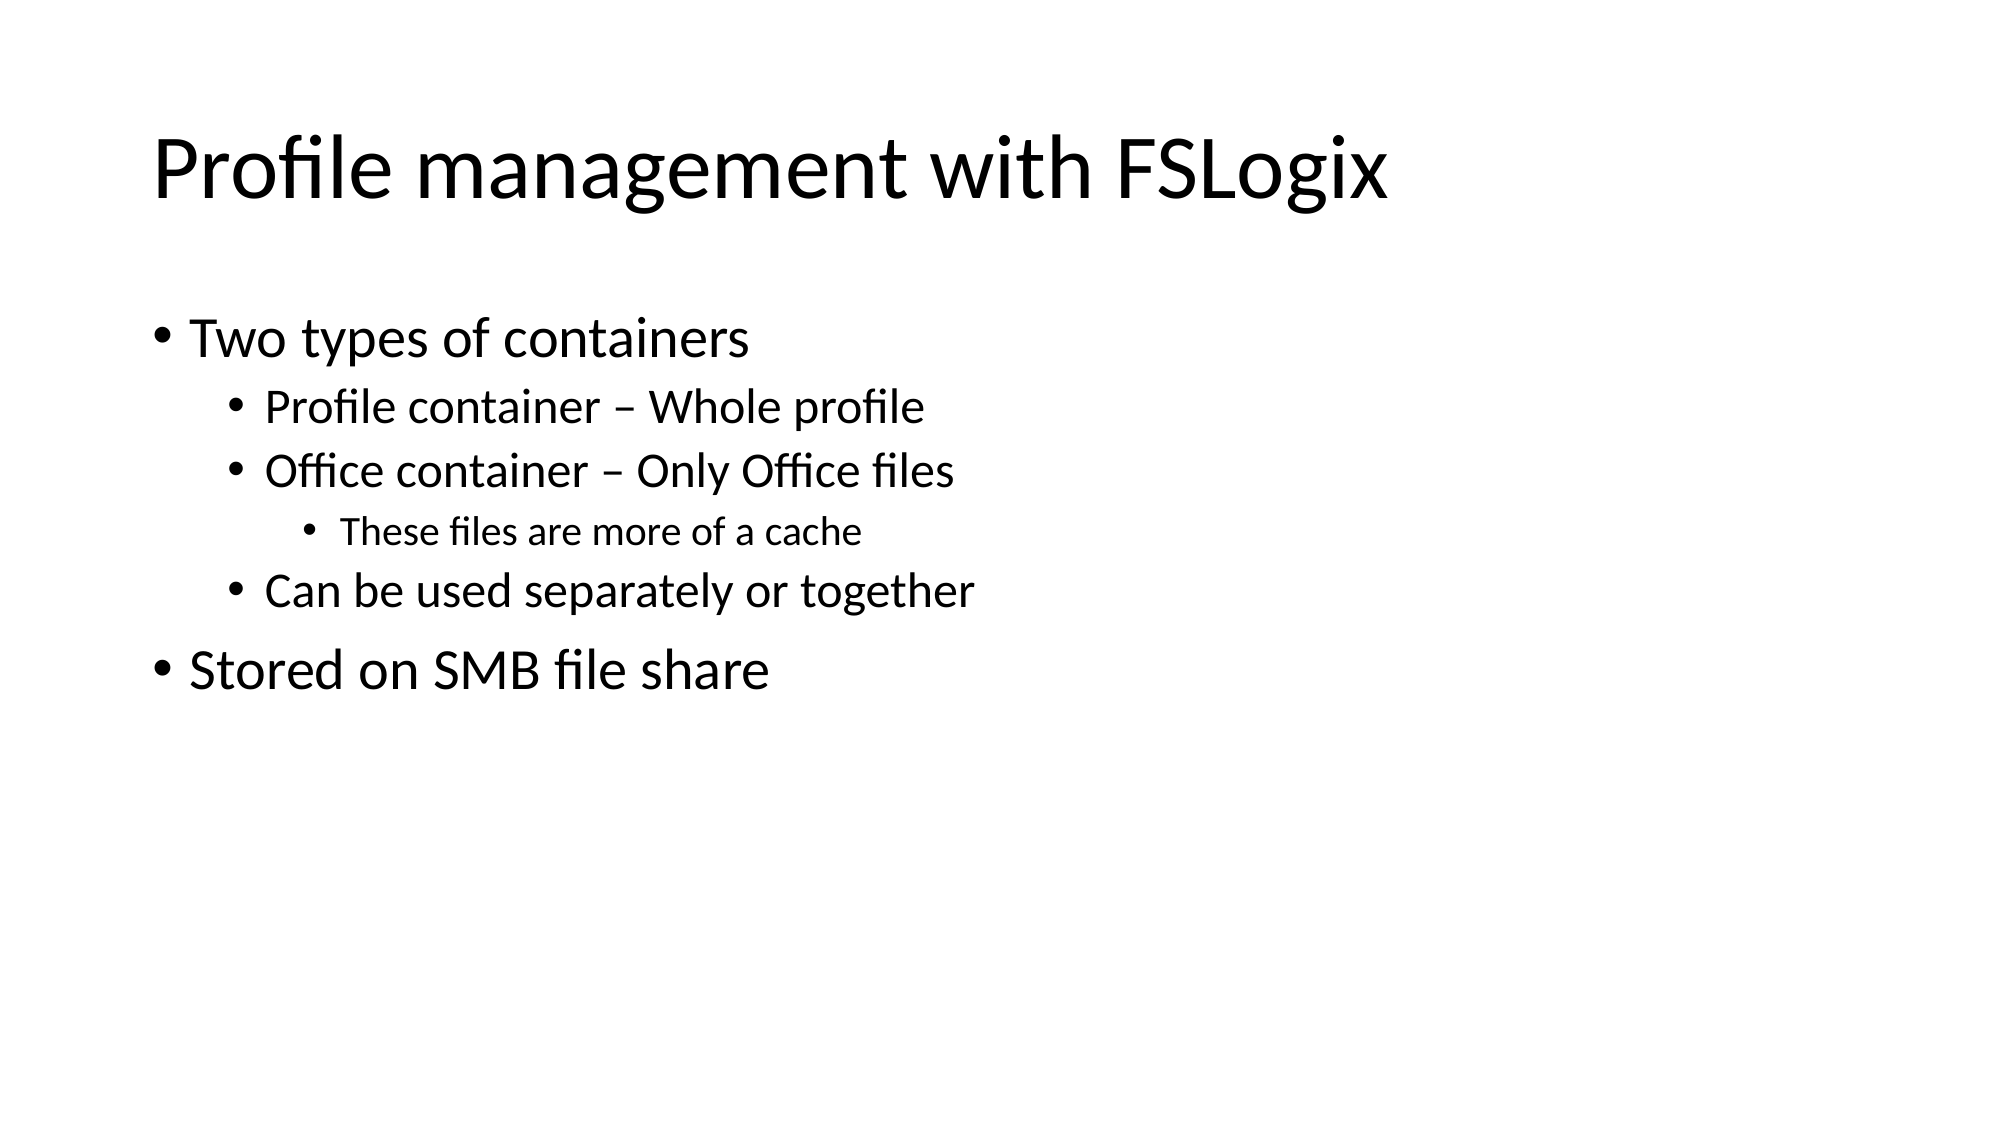

# Profile management with FSLogix
Two types of containers
Profile container – Whole profile
Office container – Only Office files
These files are more of a cache
Can be used separately or together
Stored on SMB file share